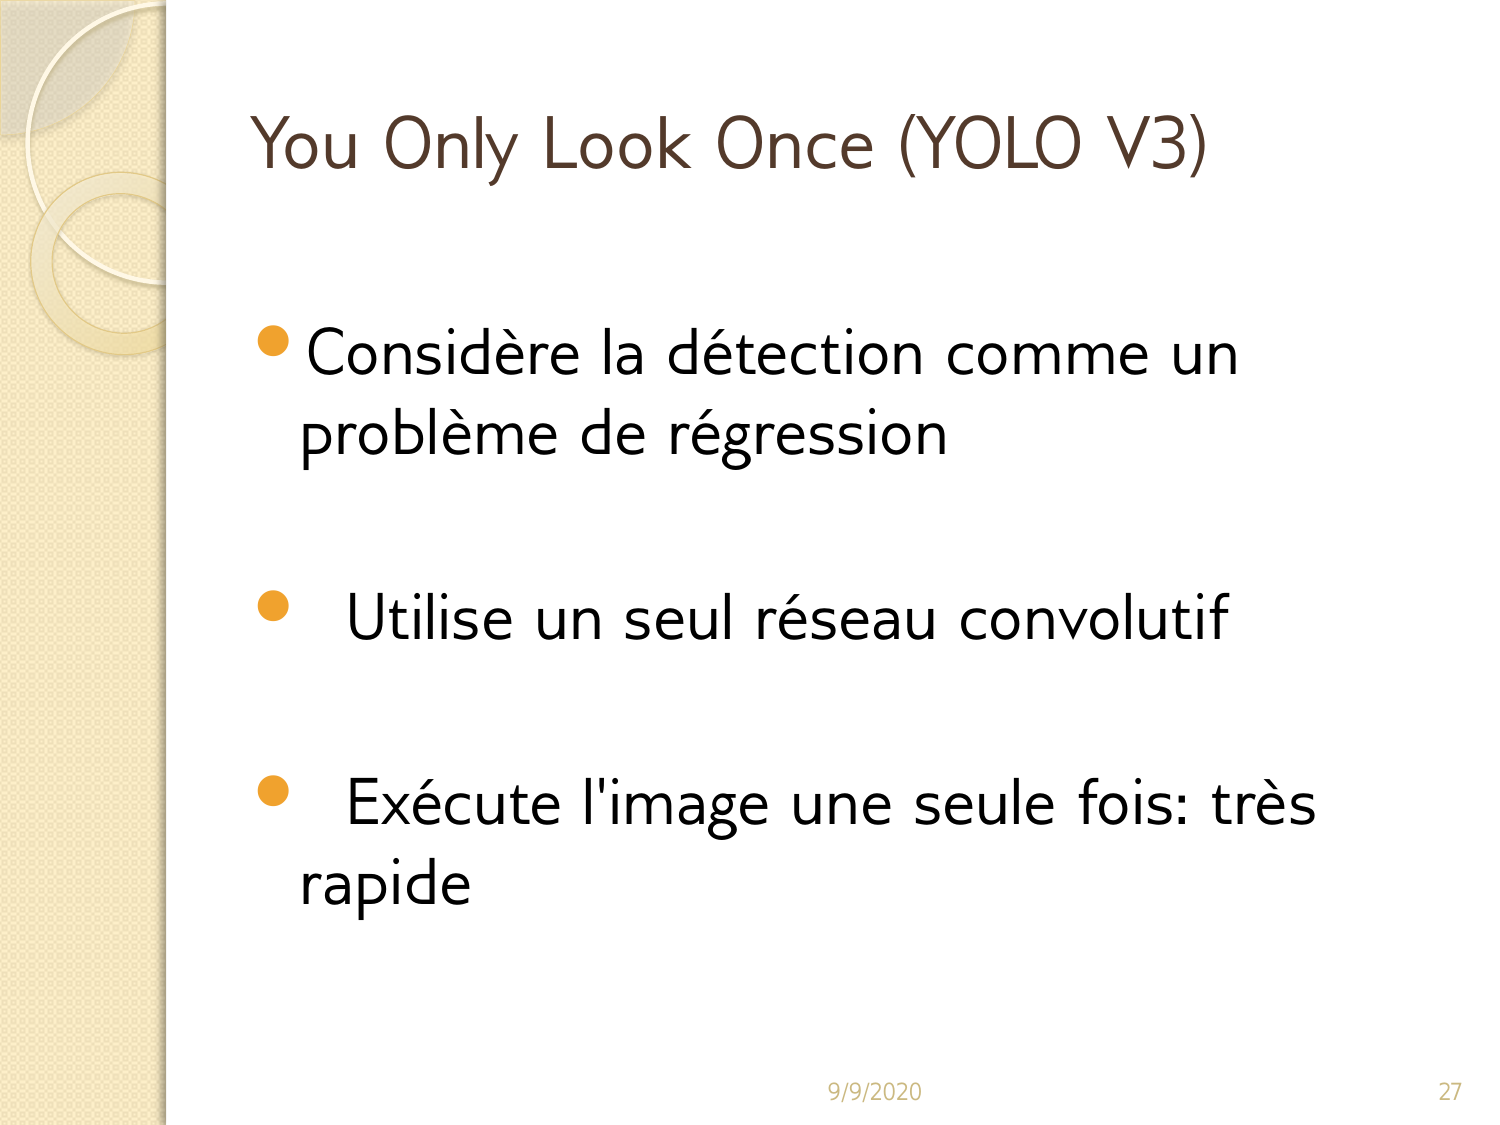

# You Only Look Once (YOLO V3)
Considère la détection comme un  problème de régression

  Utilise un seul réseau convolutif

  Exécute l'image une seule fois: très rapide
9/9/2020
27